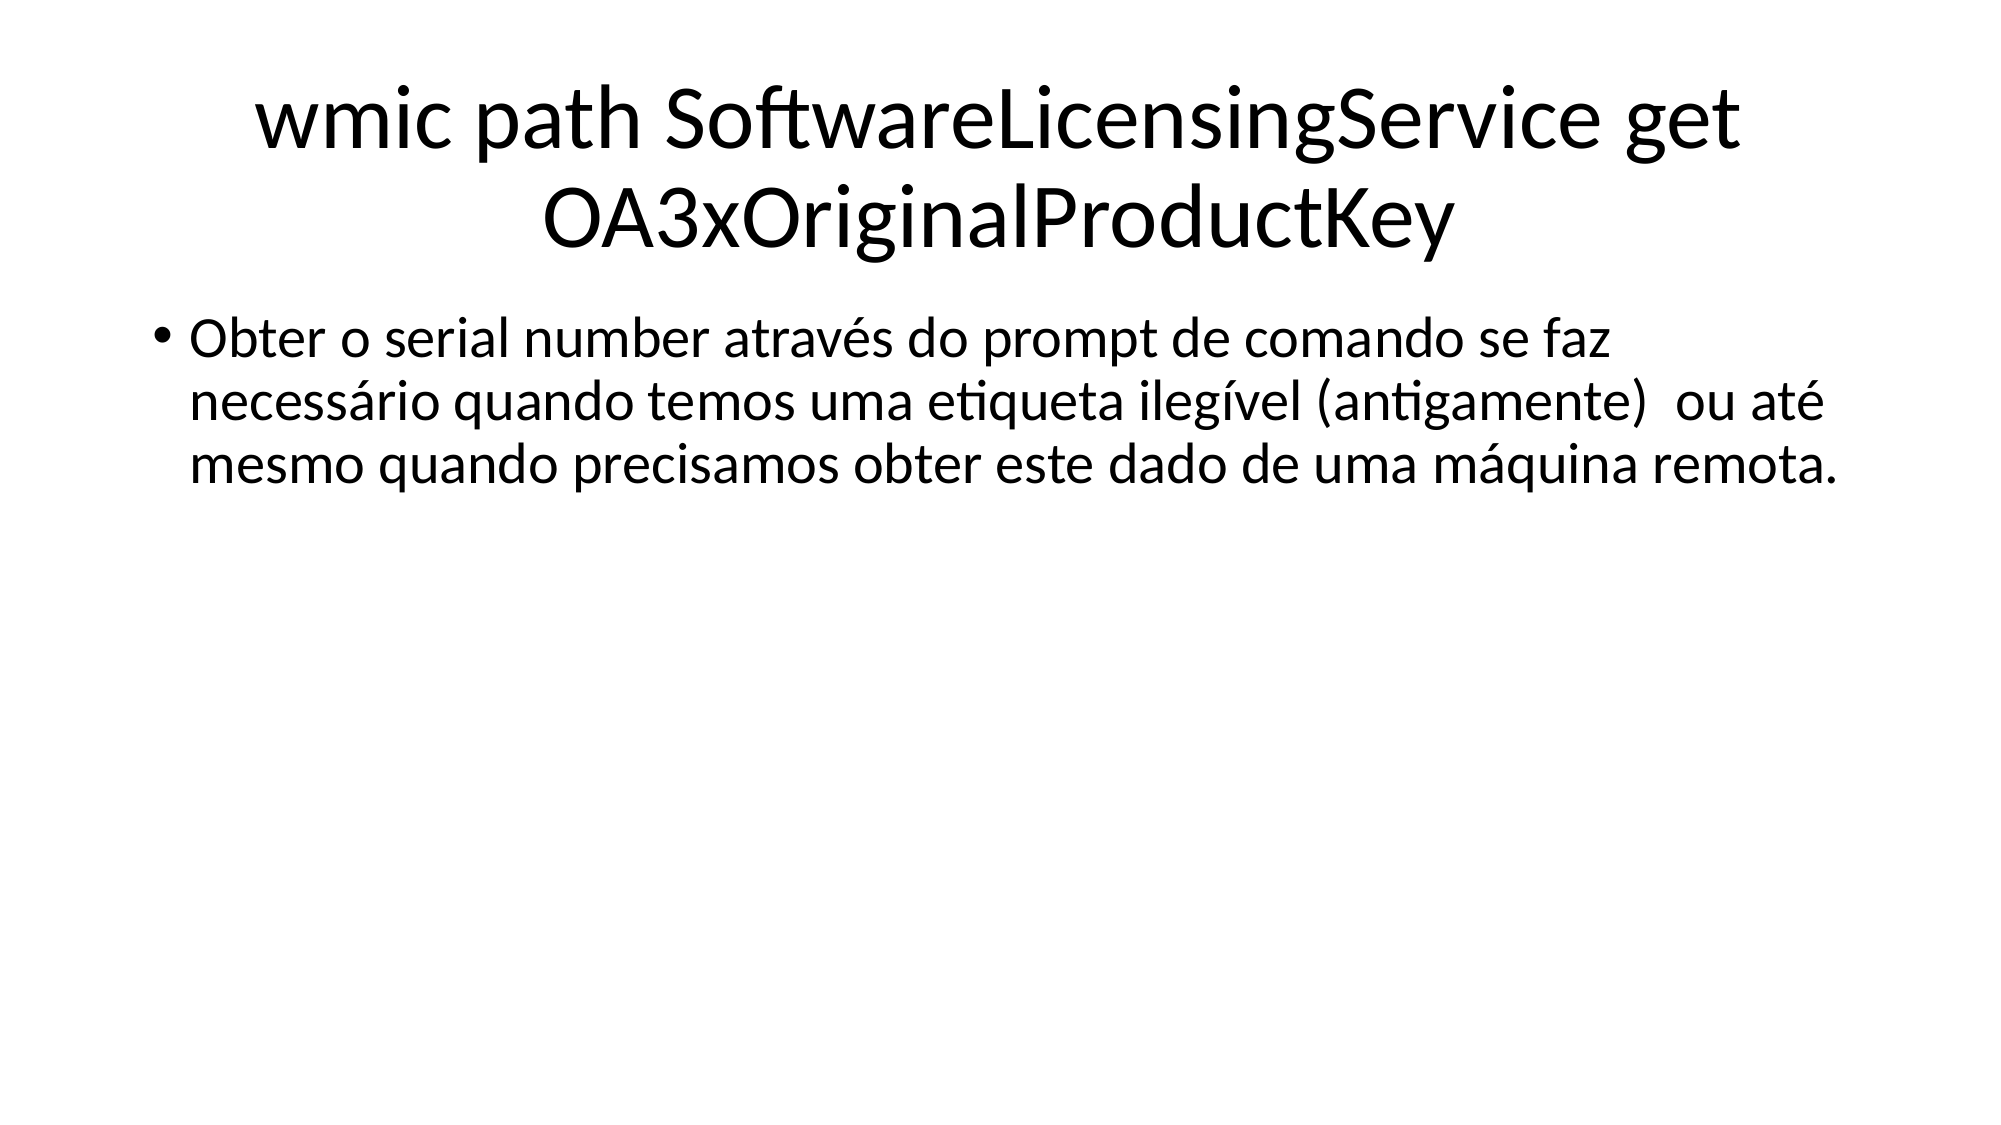

# wmic path SoftwareLicensingService get OA3xOriginalProductKey
Obter o serial number através do prompt de comando se faz necessário quando temos uma etiqueta ilegível (antigamente)  ou até mesmo quando precisamos obter este dado de uma máquina remota.